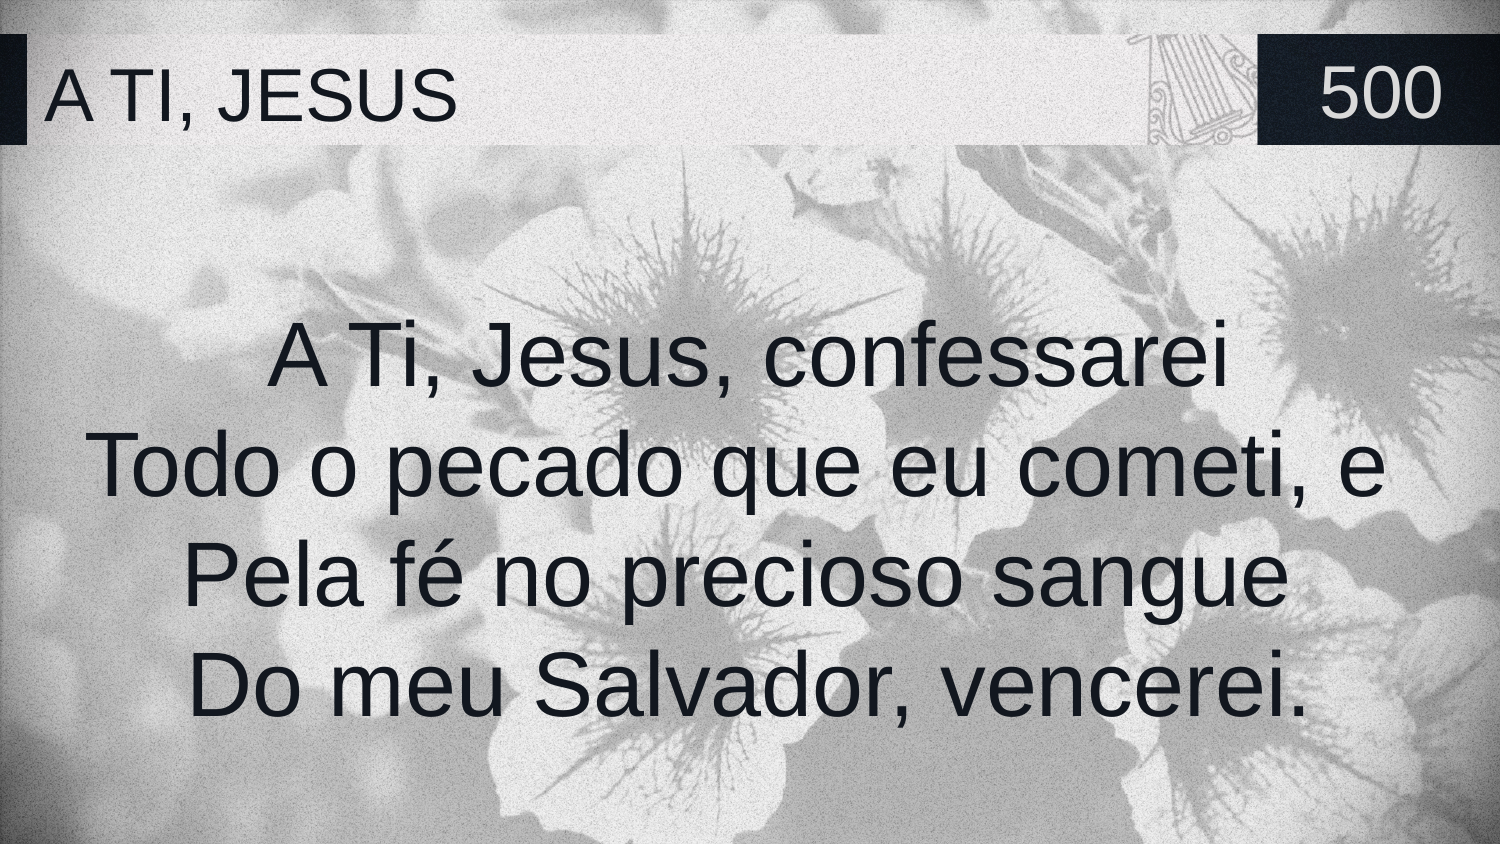

# A TI, JESUS
500
A Ti, Jesus, confessarei
Todo o pecado que eu cometi, e
Pela fé no precioso sangue
Do meu Salvador, vencerei.